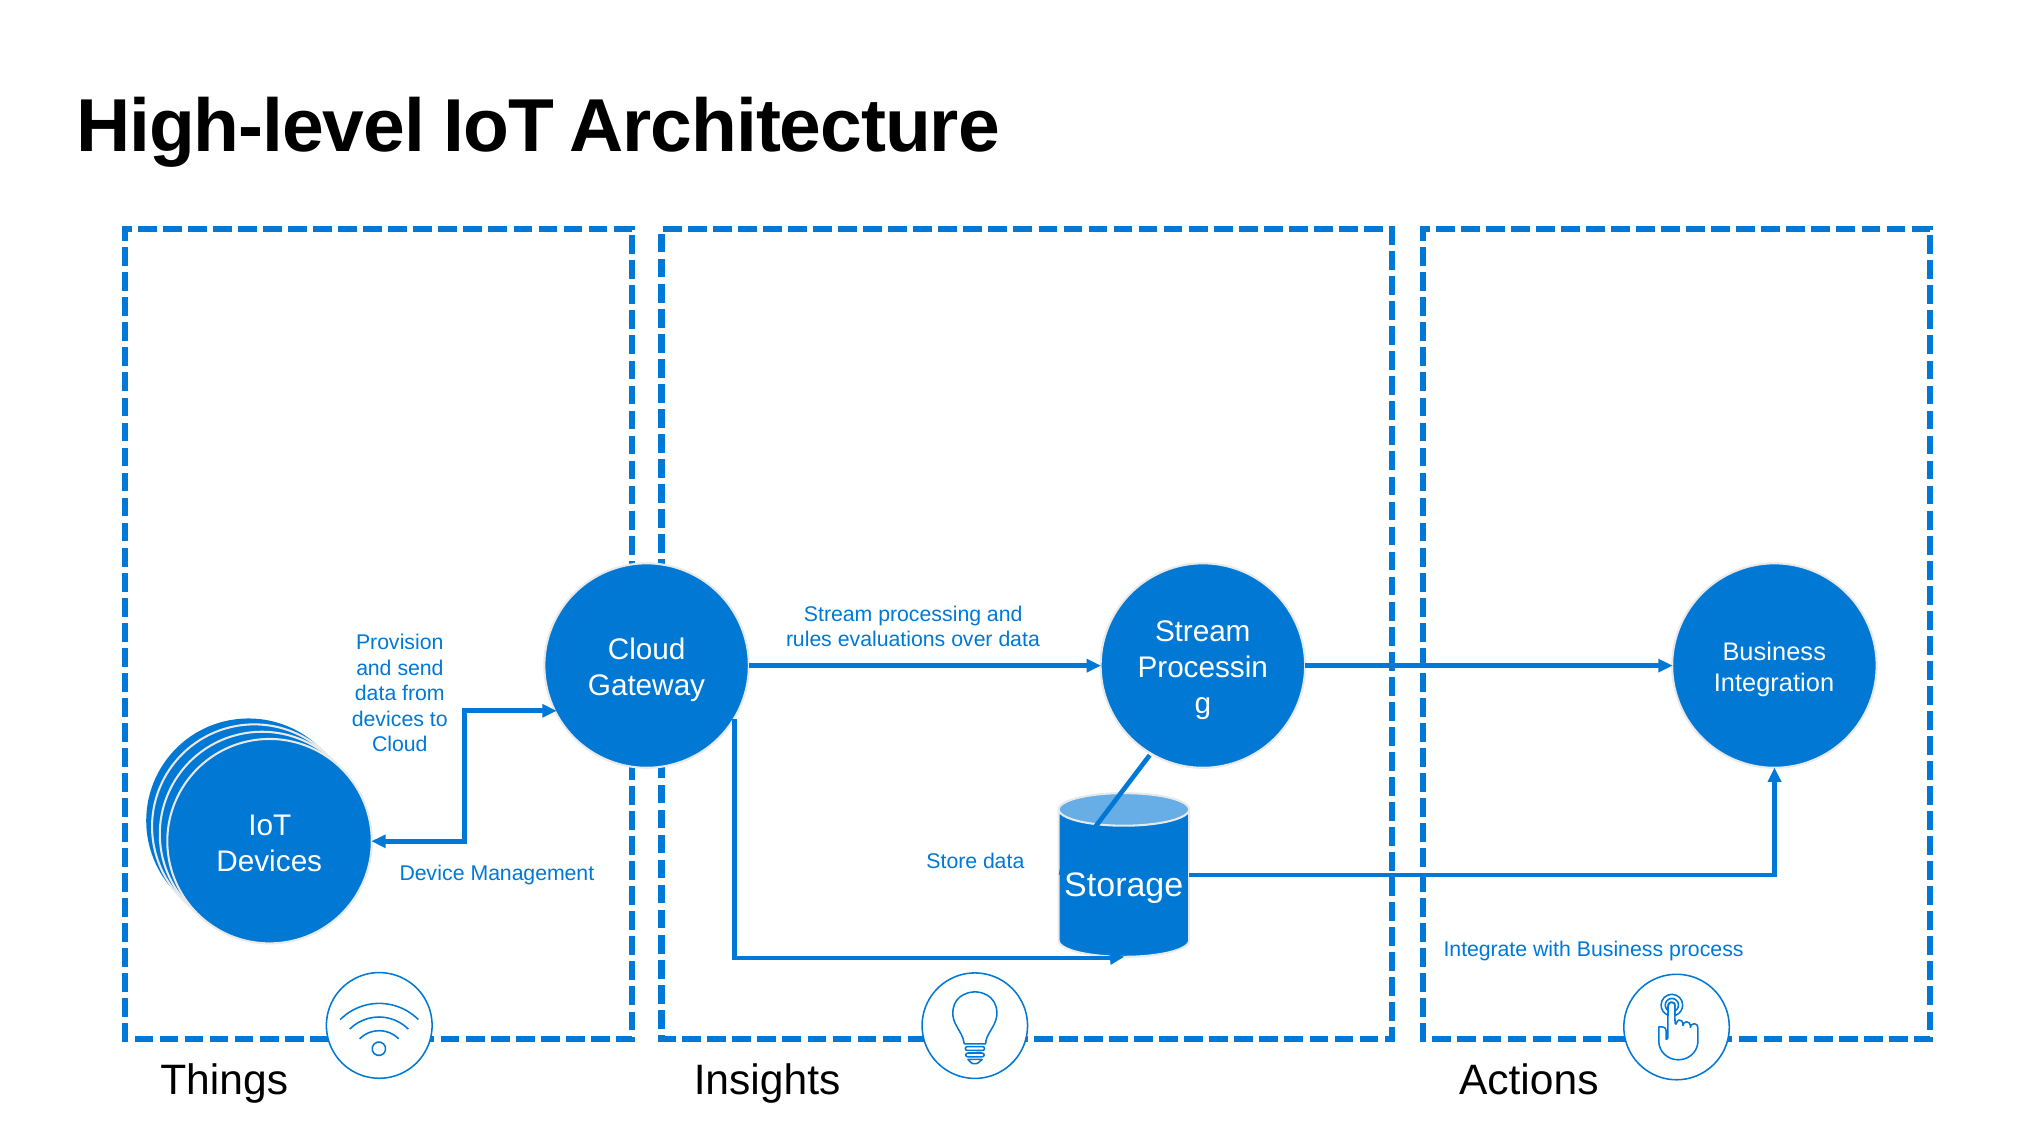

# High-level IoT Architecture

Business Integration
Stream Processing
Cloud Gateway
Stream processing and
rules evaluations over data
Provision and send data from devices to Cloud
IoT Devices
IoT Devices
IoT Devices
IoT Devices
Storage
Store data
Device Management
Integrate with Business process

Things
Insights
Actions